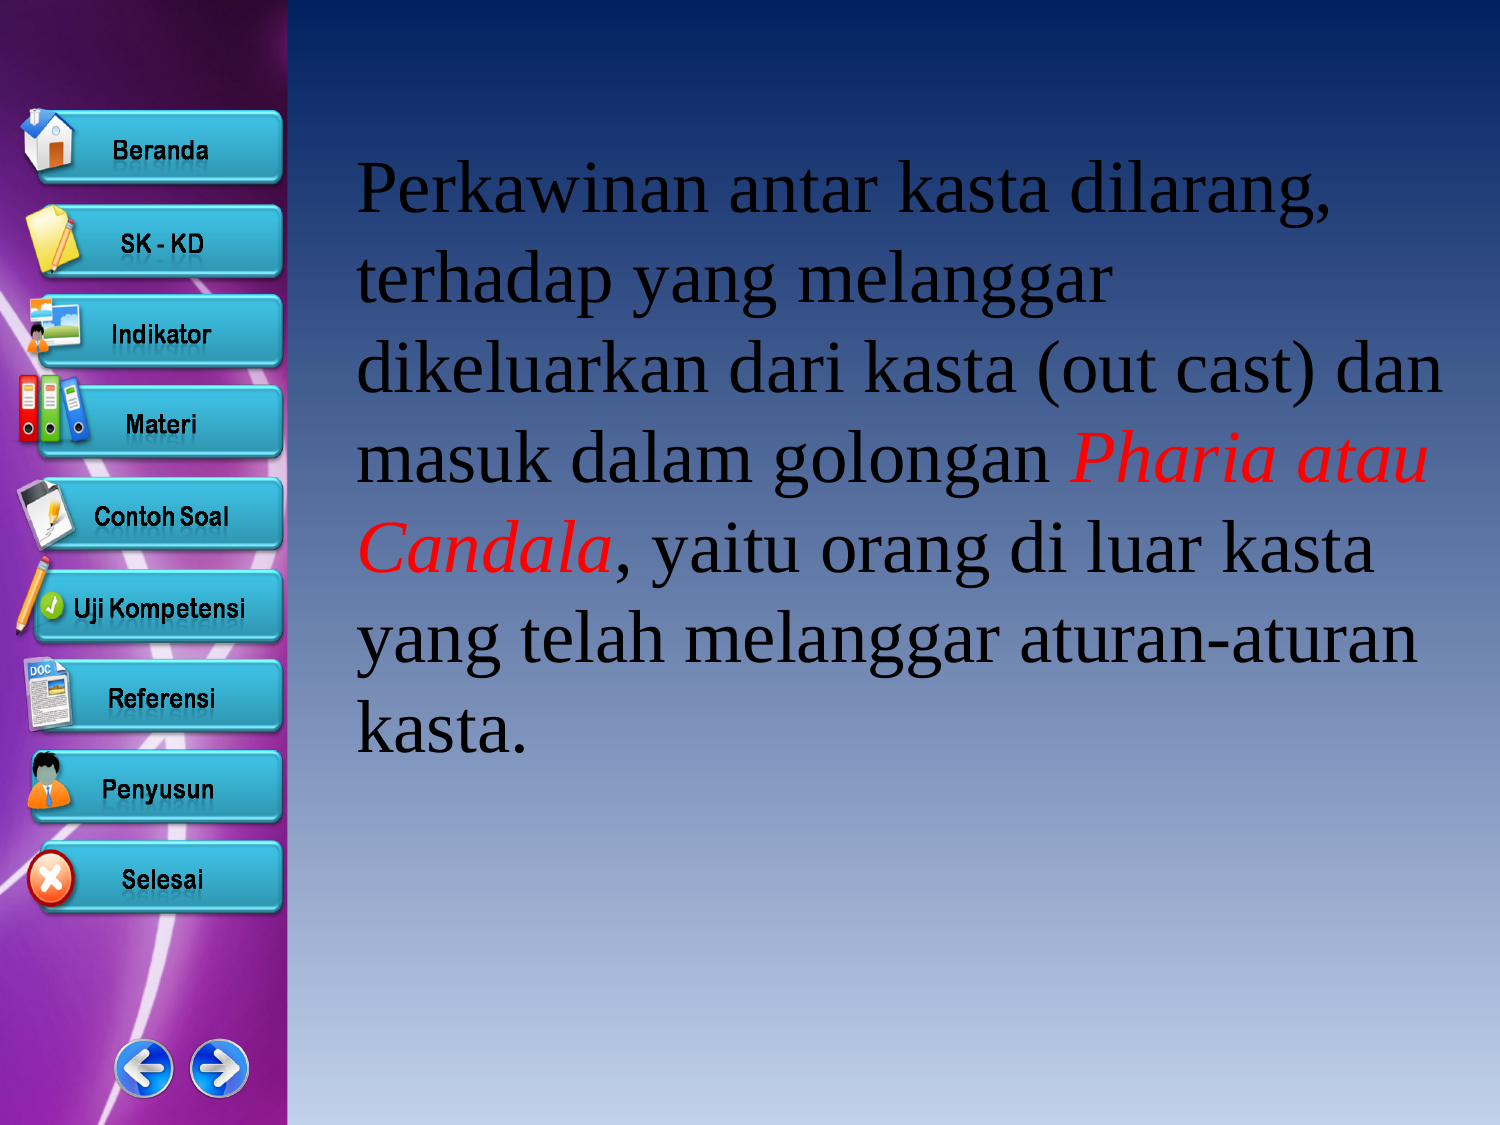

Perkawinan antar kasta dilarang, terhadap yang melanggar dikeluarkan dari kasta (out cast) dan masuk dalam golongan Pharia atau Candala, yaitu orang di luar kasta yang telah melanggar aturan-aturan kasta.